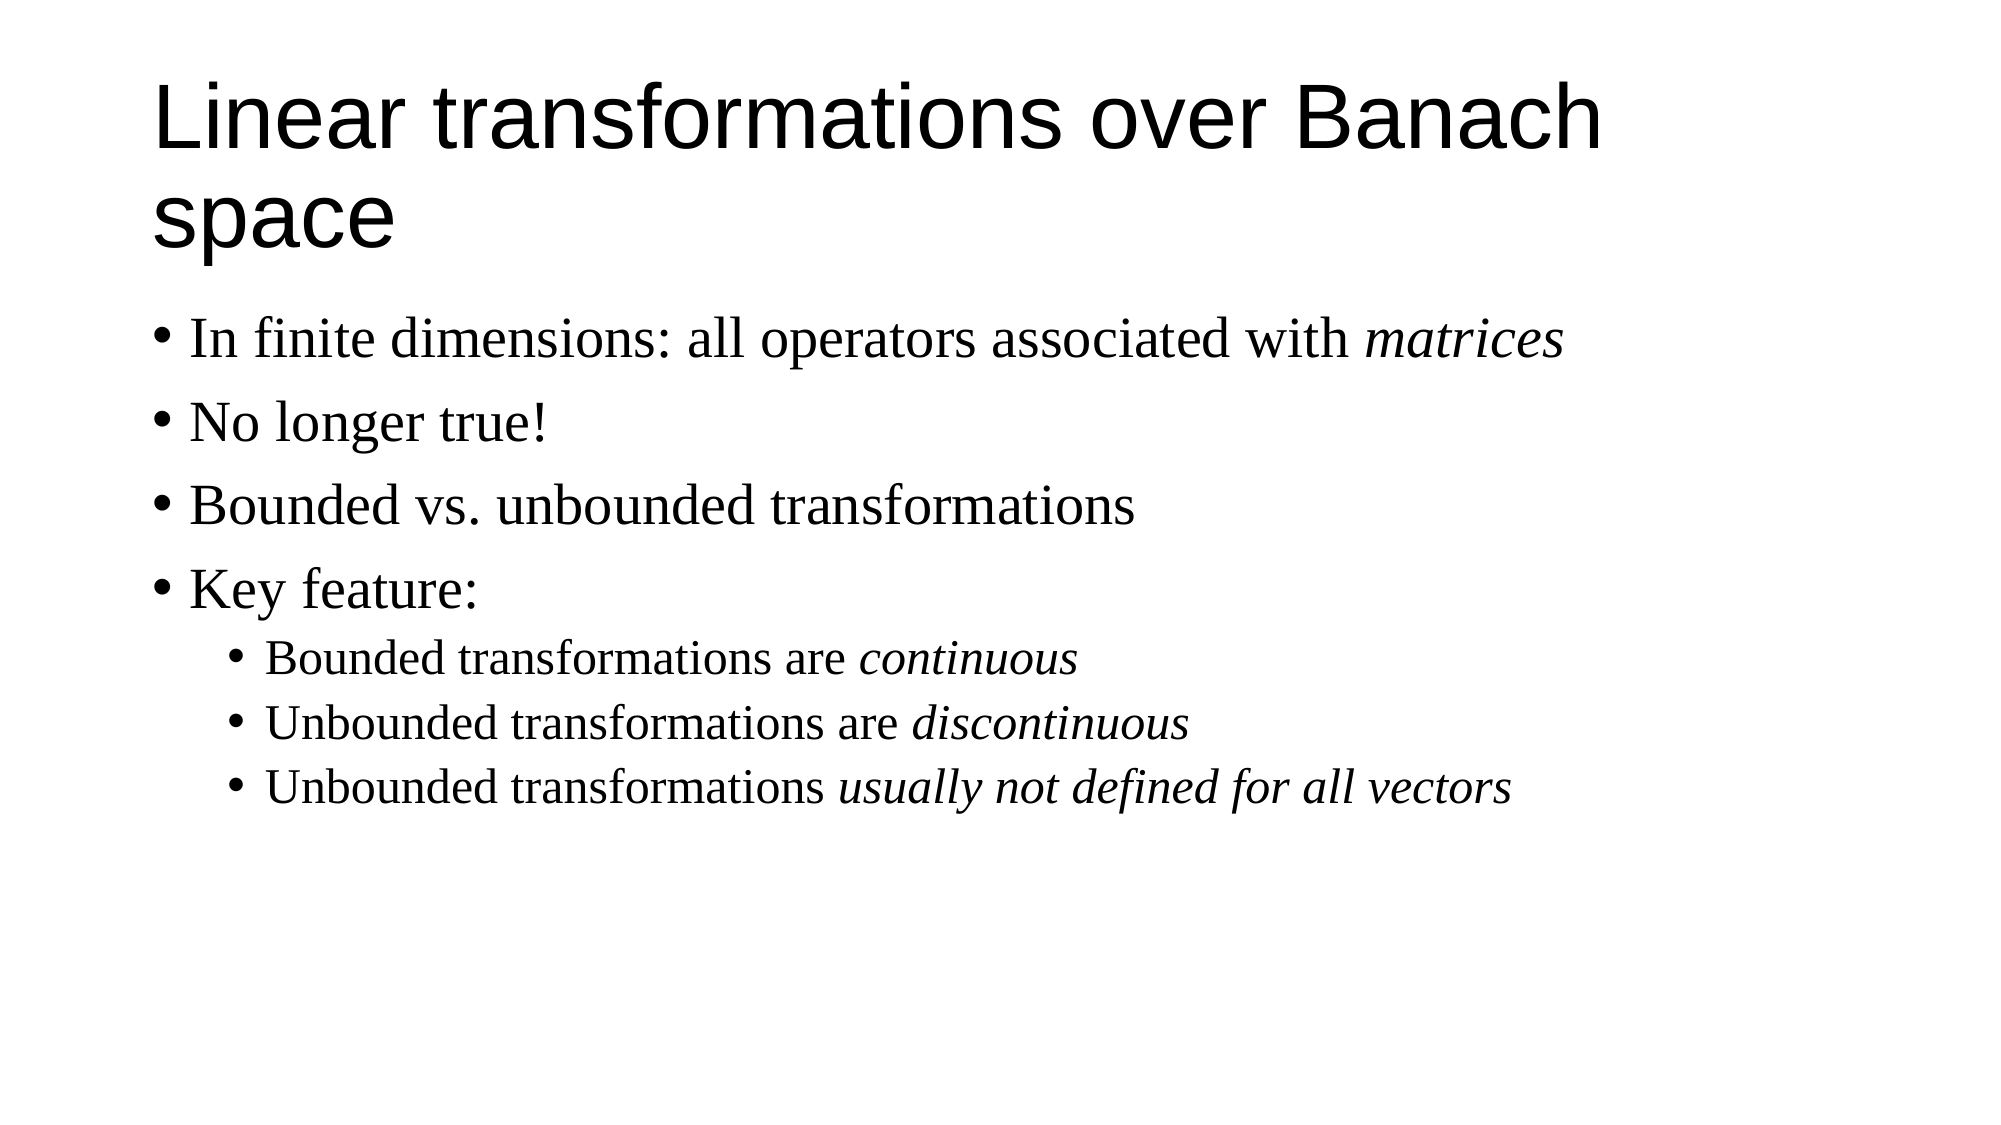

# Linear transformations over Banach space
In finite dimensions: all operators associated with matrices
No longer true!
Bounded vs. unbounded transformations
Key feature:
Bounded transformations are continuous
Unbounded transformations are discontinuous
Unbounded transformations usually not defined for all vectors